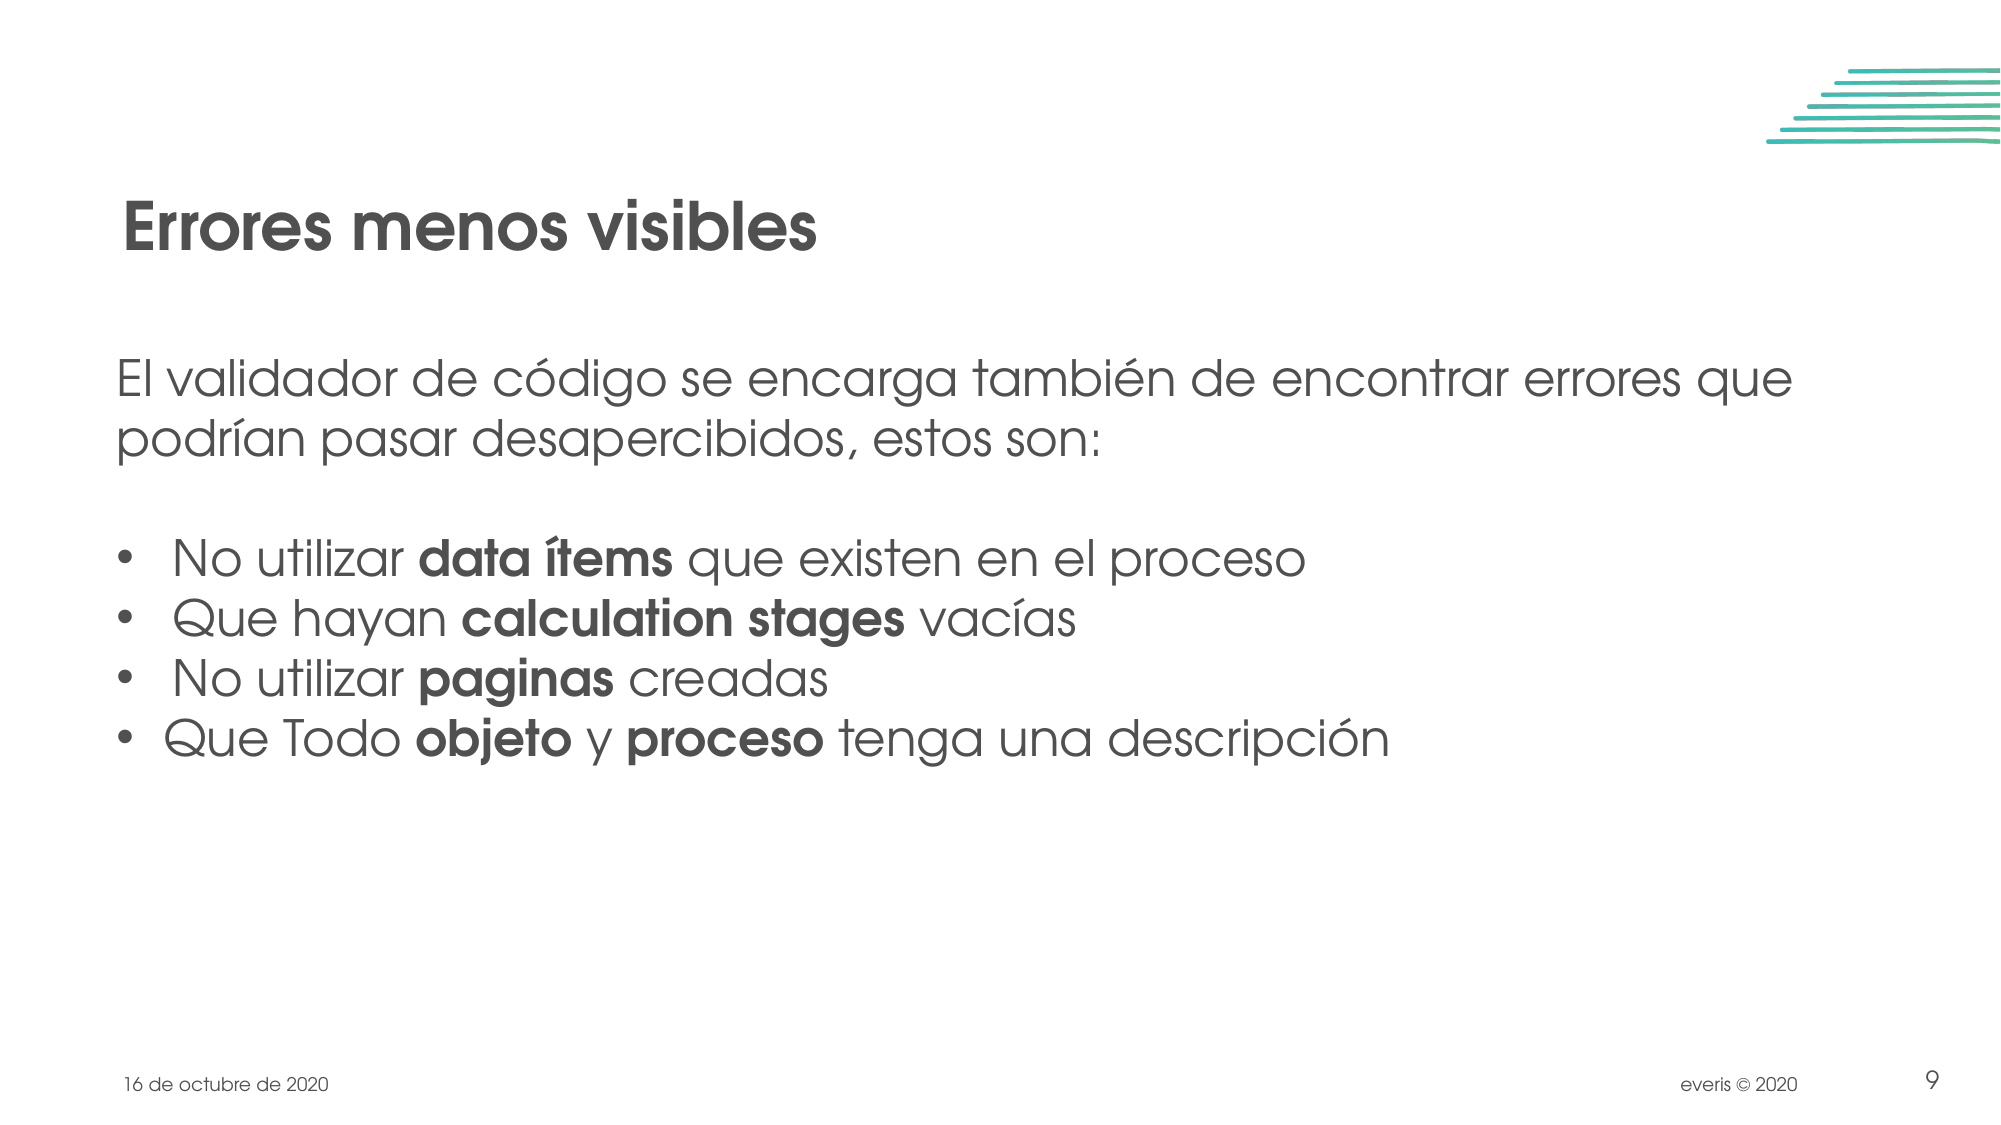

Errores menos visibles
El validador de código se encarga también de encontrar errores que podrían pasar desapercibidos, estos son:

No utilizar data ítems que existen en el proceso
Que hayan calculation stages vacías
No utilizar paginas creadas
Que Todo objeto y proceso tenga una descripción

16 de octubre de 2020
everis © 2020
9